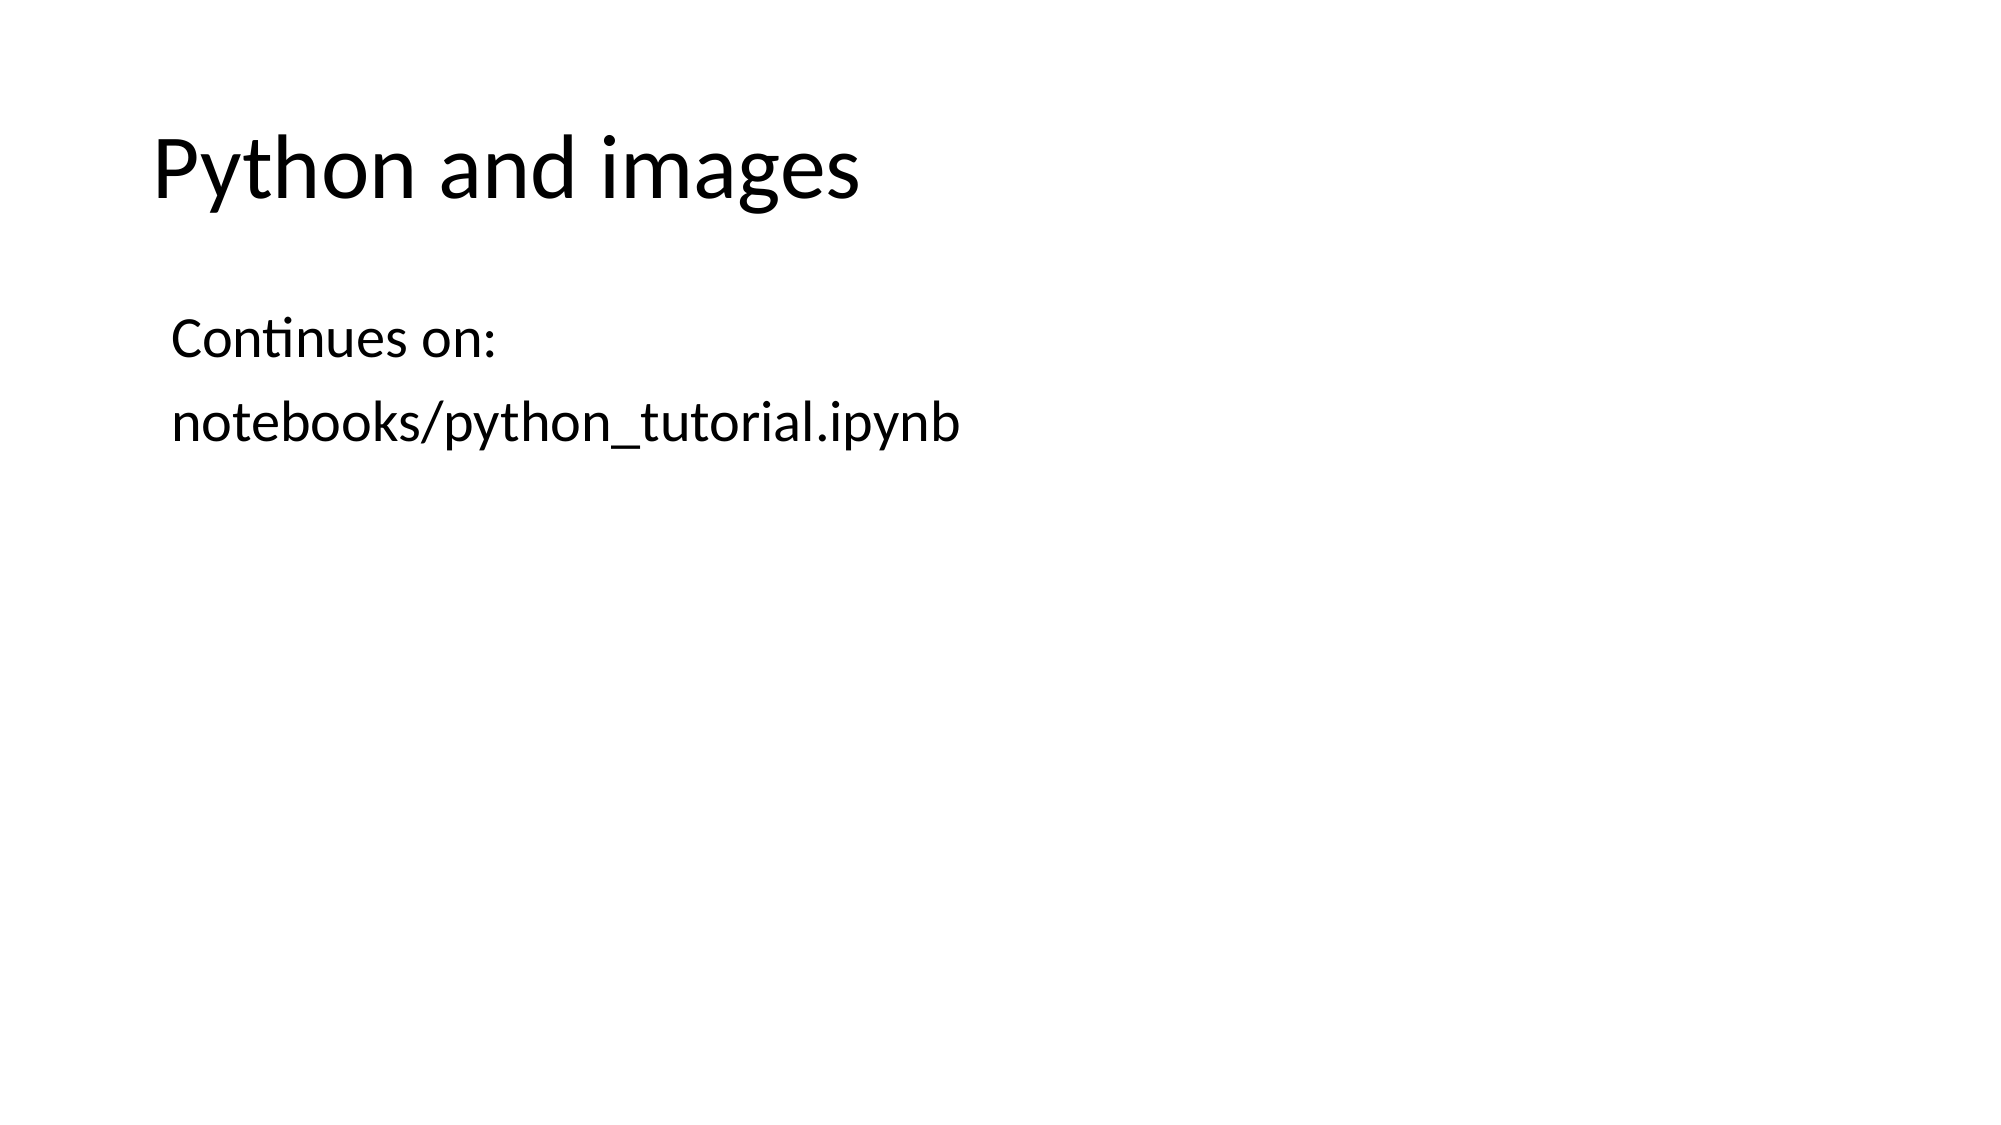

# Python and images
Continues on:
notebooks/python_tutorial.ipynb